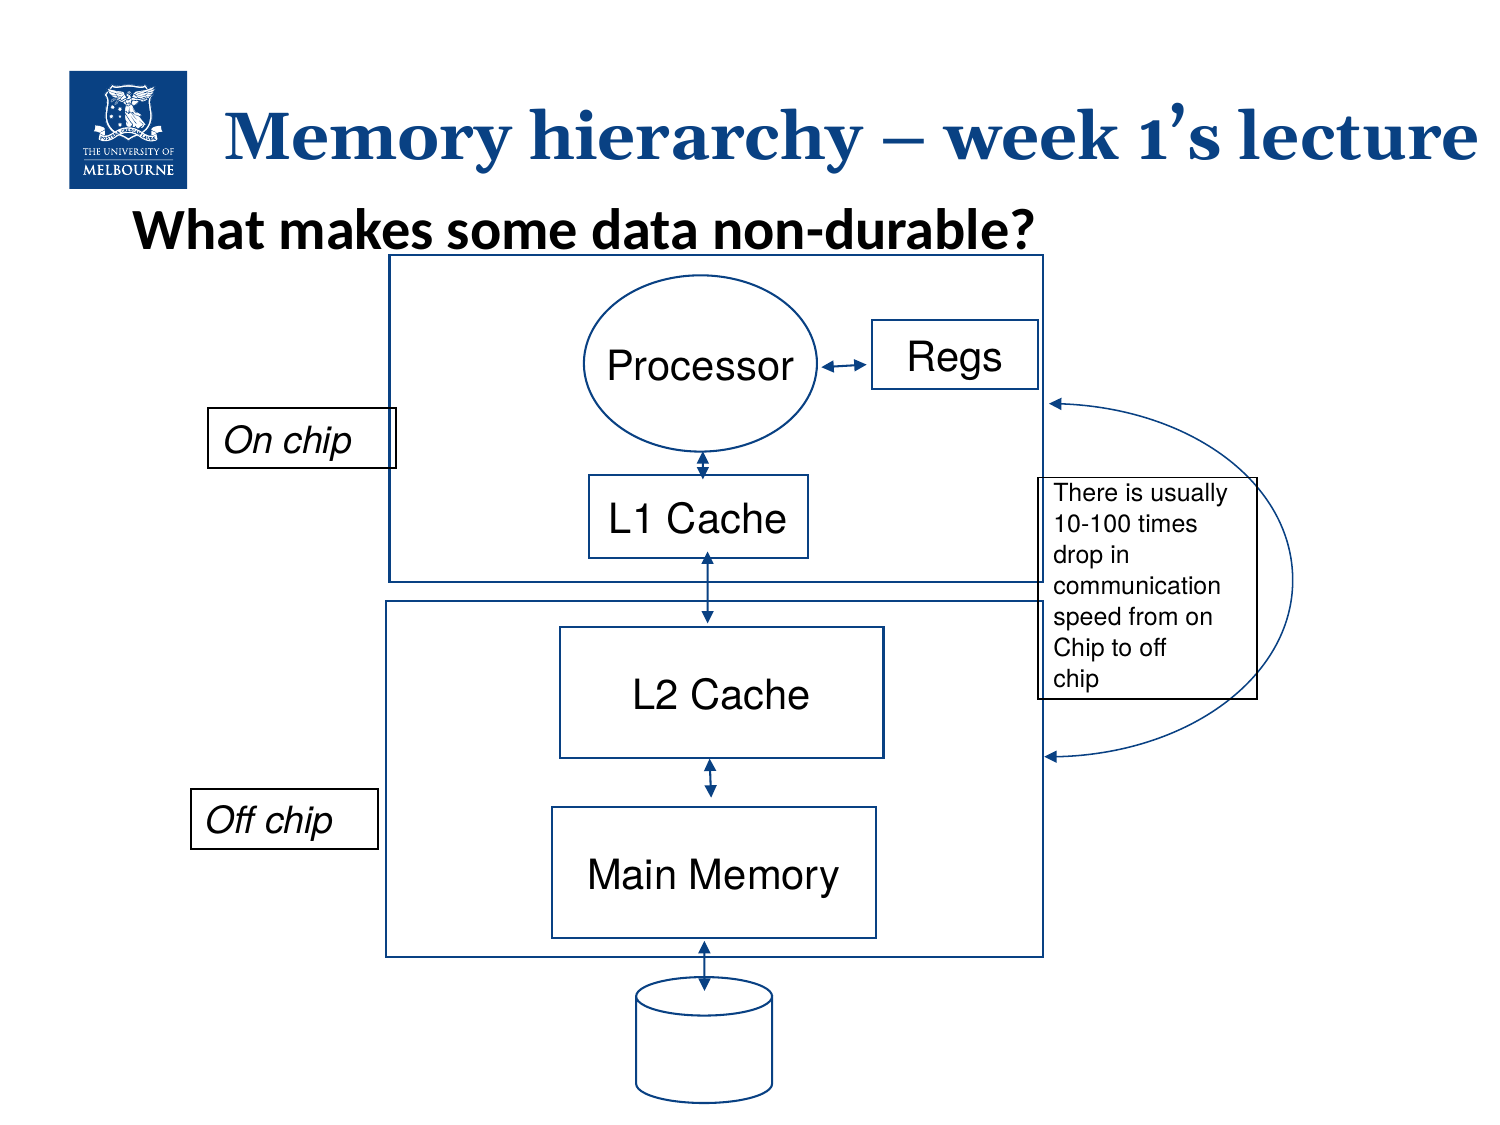

# Memory hierarchy – week 1’s lecture
What makes some data non-durable?

Processor
Regs

On chip

L1 Cache
There is usually
10-100 times
drop in
communication
speed from on
Chip to off
chip

L2 Cache

Off chip
Main Memory